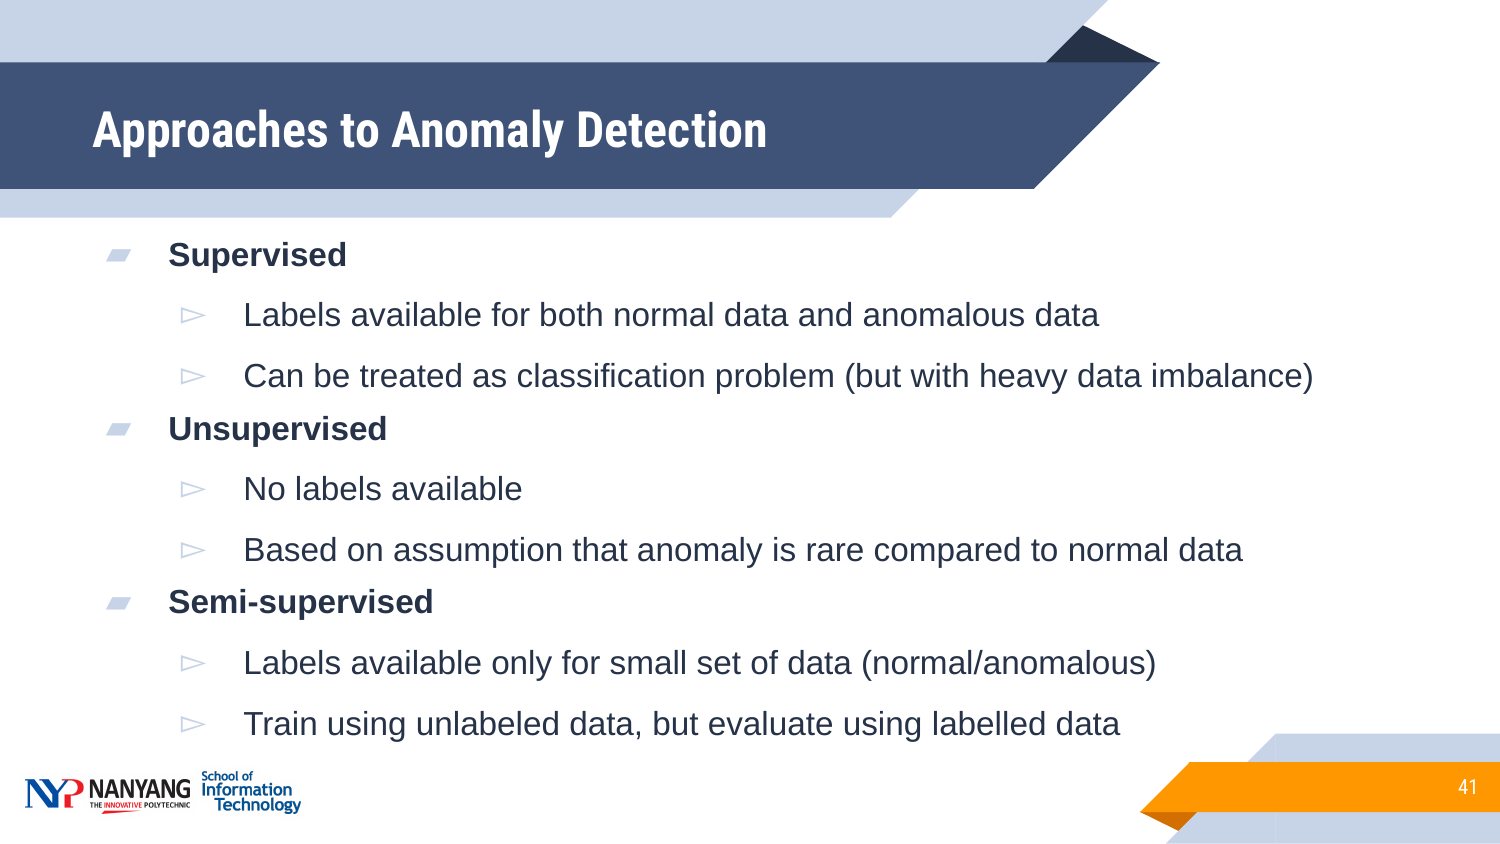

# Approaches to Anomaly Detection
Supervised
Labels available for both normal data and anomalous data
Can be treated as classification problem (but with heavy data imbalance)
Unsupervised
No labels available
Based on assumption that anomaly is rare compared to normal data
Semi-supervised
Labels available only for small set of data (normal/anomalous)
Train using unlabeled data, but evaluate using labelled data

41